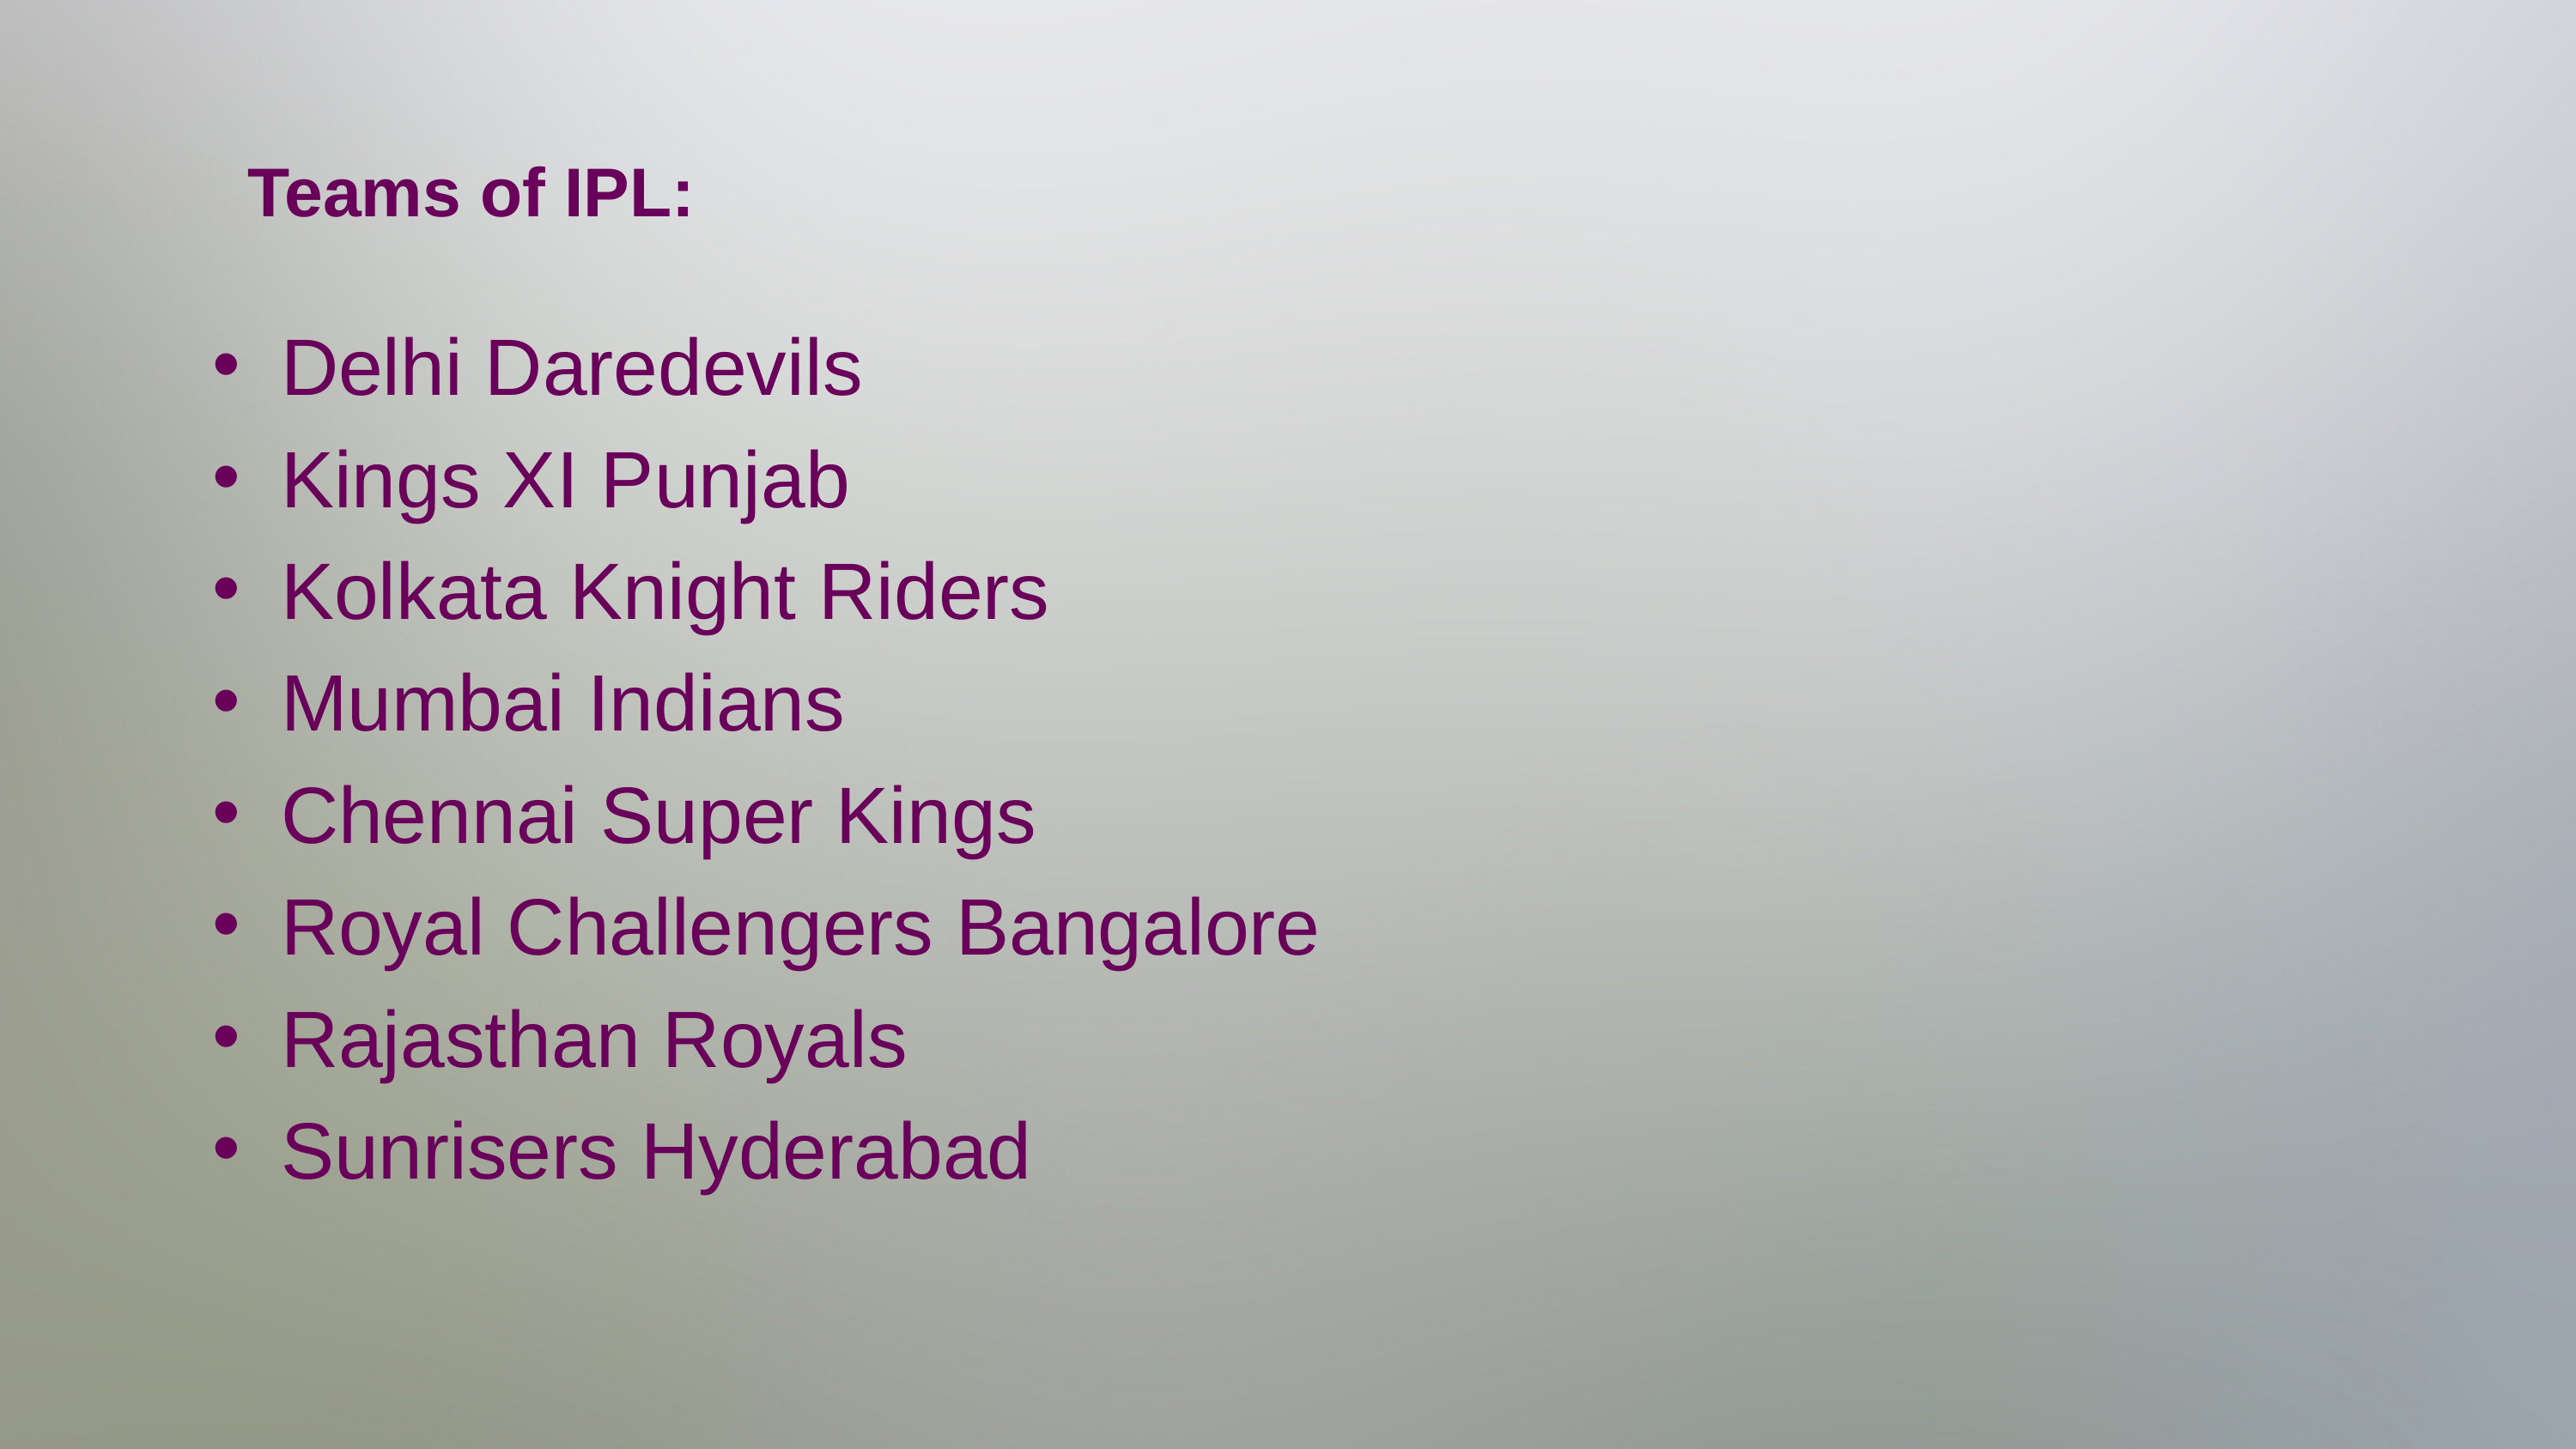

Teams of IPL:

Delhi Daredevils
Kings XI Punjab
Kolkata Knight Riders
Mumbai Indians
Chennai Super Kings
Royal Challengers Bangalore
Rajasthan Royals
Sunrisers Hyderabad